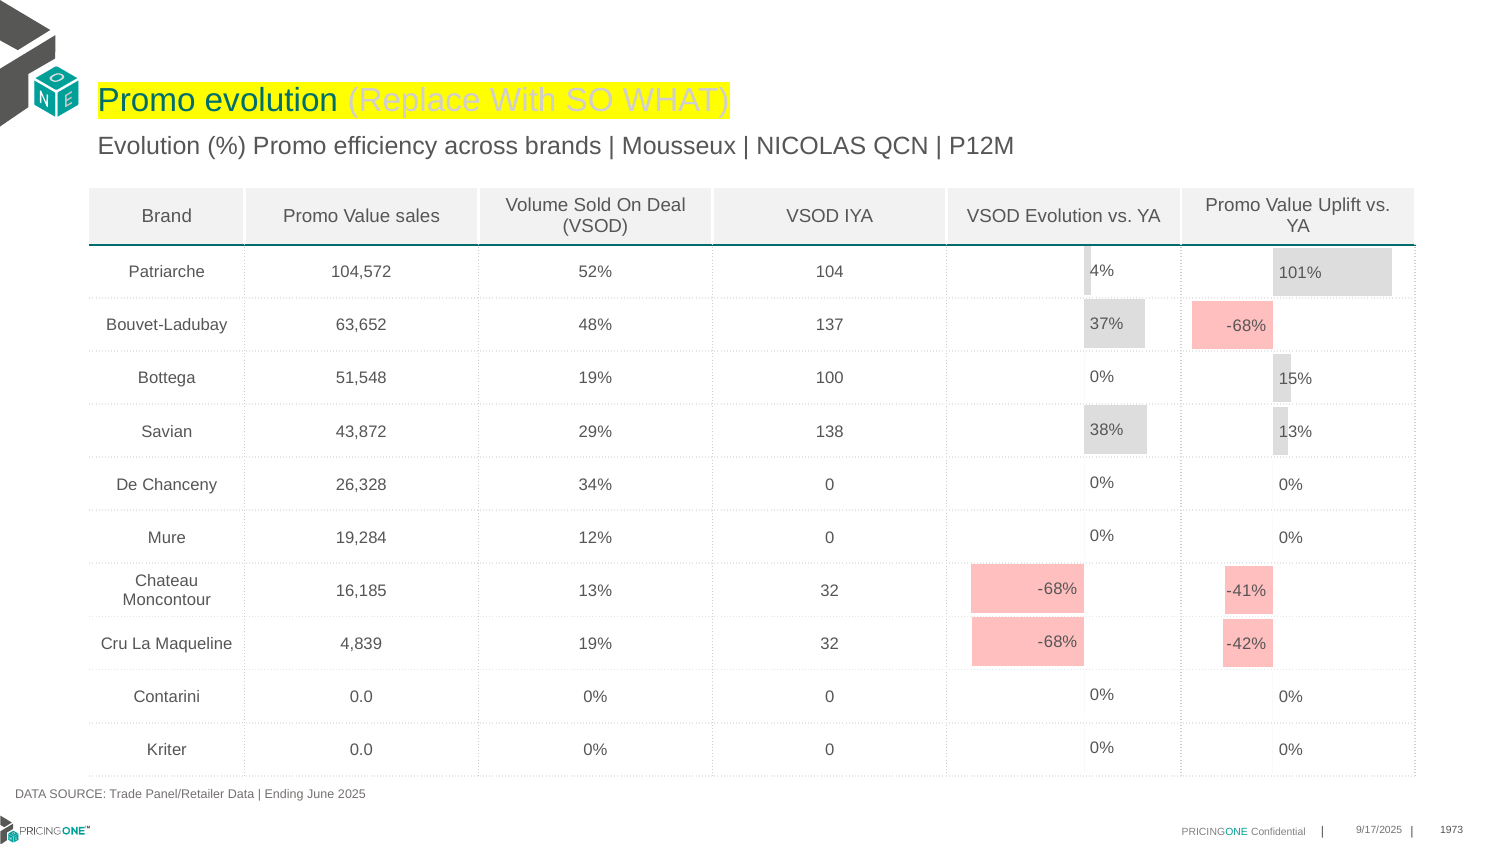

# Promo evolution (Replace With SO WHAT)
Evolution (%) Promo efficiency across brands | Mousseux | NICOLAS QCN | P12M
| Brand | Promo Value sales | Volume Sold On Deal (VSOD) | VSOD IYA | VSOD Evolution vs. YA | Promo Value Uplift vs. YA |
| --- | --- | --- | --- | --- | --- |
| Patriarche | 104,572 | 52% | 104 |  |  |
| Bouvet-Ladubay | 63,652 | 48% | 137 |  |  |
| Bottega | 51,548 | 19% | 100 |  |  |
| Savian | 43,872 | 29% | 138 |  |  |
| De Chanceny | 26,328 | 34% | 0 |  |  |
| Mure | 19,284 | 12% | 0 |  |  |
| Chateau Moncontour | 16,185 | 13% | 32 |  |  |
| Cru La Maqueline | 4,839 | 19% | 32 |  |  |
| Contarini | 0.0 | 0% | 0 |  |  |
| Kriter | 0.0 | 0% | 0 |  |  |

### Chart

| Category | VSOD Evaluation vs YA |
|---|---|
| Patriarche | 0.040000000000000036 |
| Bouvet-Ladubay | 0.371 |
| Bottega | 0.0 |
| Savian | 0.381 |
| De Chanceny | 0.0 |
| Mure | 0.0 |
| Chateau Moncontour | -0.683 |
| Cru La Maqueline | -0.6779999999999999 |
| Contarini | 0.0 |
| Kriter | 0.0 |

### Chart

| Category | Promo Value Uplift vs YA |
|---|---|
| Patriarche | 1.0076587921729332 |
| Bouvet-Ladubay | -0.6803438743762267 |
| Bottega | 0.15316606246090303 |
| Savian | 0.1288933655595499 |
| De Chanceny | 0.0 |
| Mure | 0.0 |
| Chateau Moncontour | -0.405636653669042 |
| Cru La Maqueline | -0.41996156435663623 |
| Contarini | 0.0 |
| Kriter | 0.0 |
DATA SOURCE: Trade Panel/Retailer Data | Ending June 2025

9/17/2025
1973